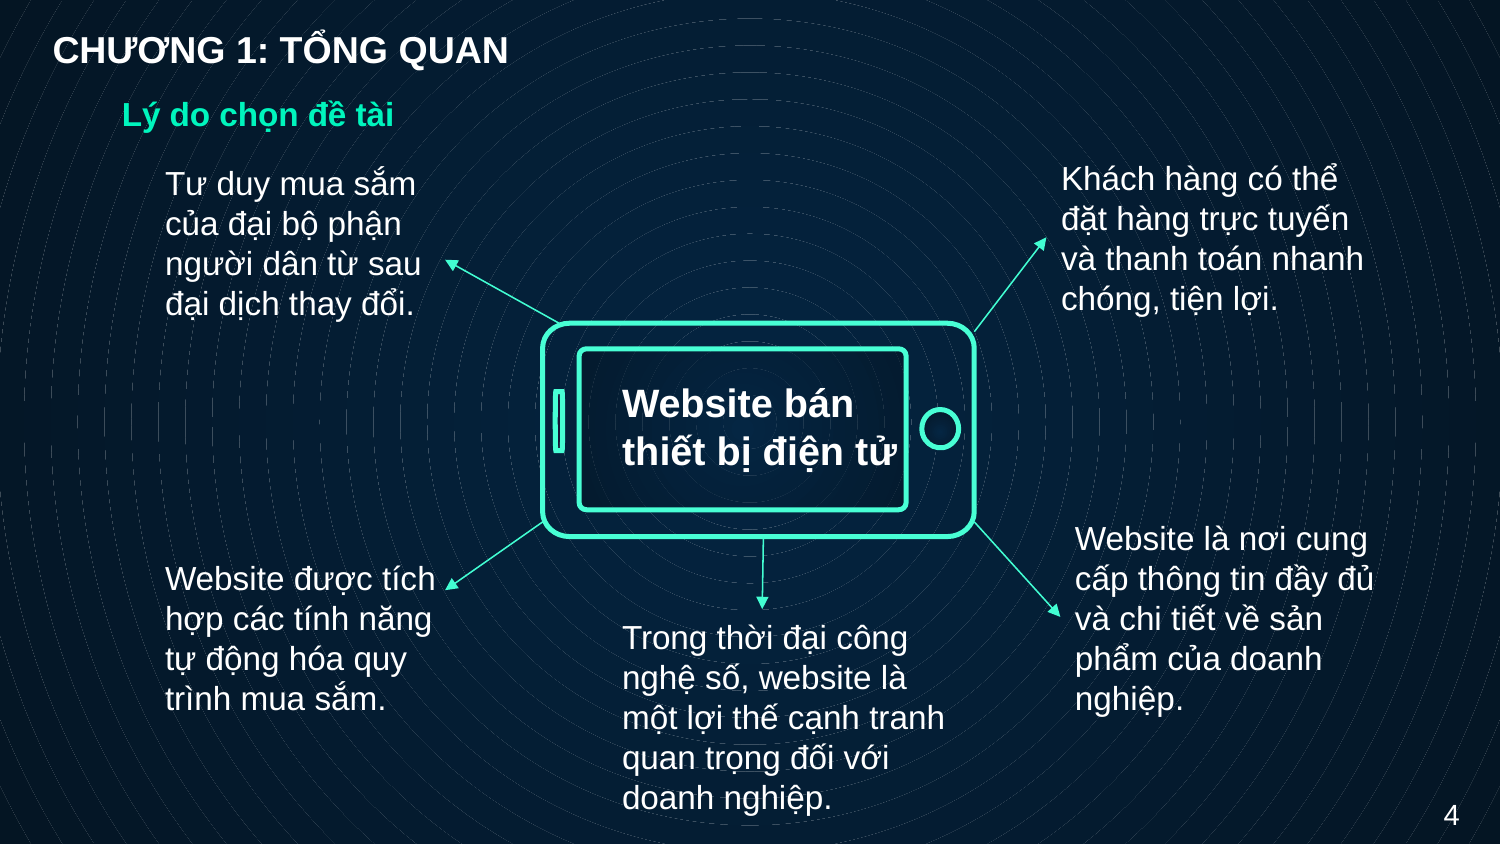

CHƯƠNG 1: TỔNG QUAN
Lý do chọn đề tài
Khách hàng có thể đặt hàng trực tuyến và thanh toán nhanh chóng, tiện lợi.
Tư duy mua sắm của đại bộ phận người dân từ sau đại dịch thay đổi.

Website bán thiết bị điện tử

Website là nơi cung cấp thông tin đầy đủ và chi tiết về sản phẩm của doanh nghiệp.
Website được tích hợp các tính năng tự động hóa quy trình mua sắm.
Trong thời đại công nghệ số, website là một lợi thế cạnh tranh quan trọng đối với doanh nghiệp.
4